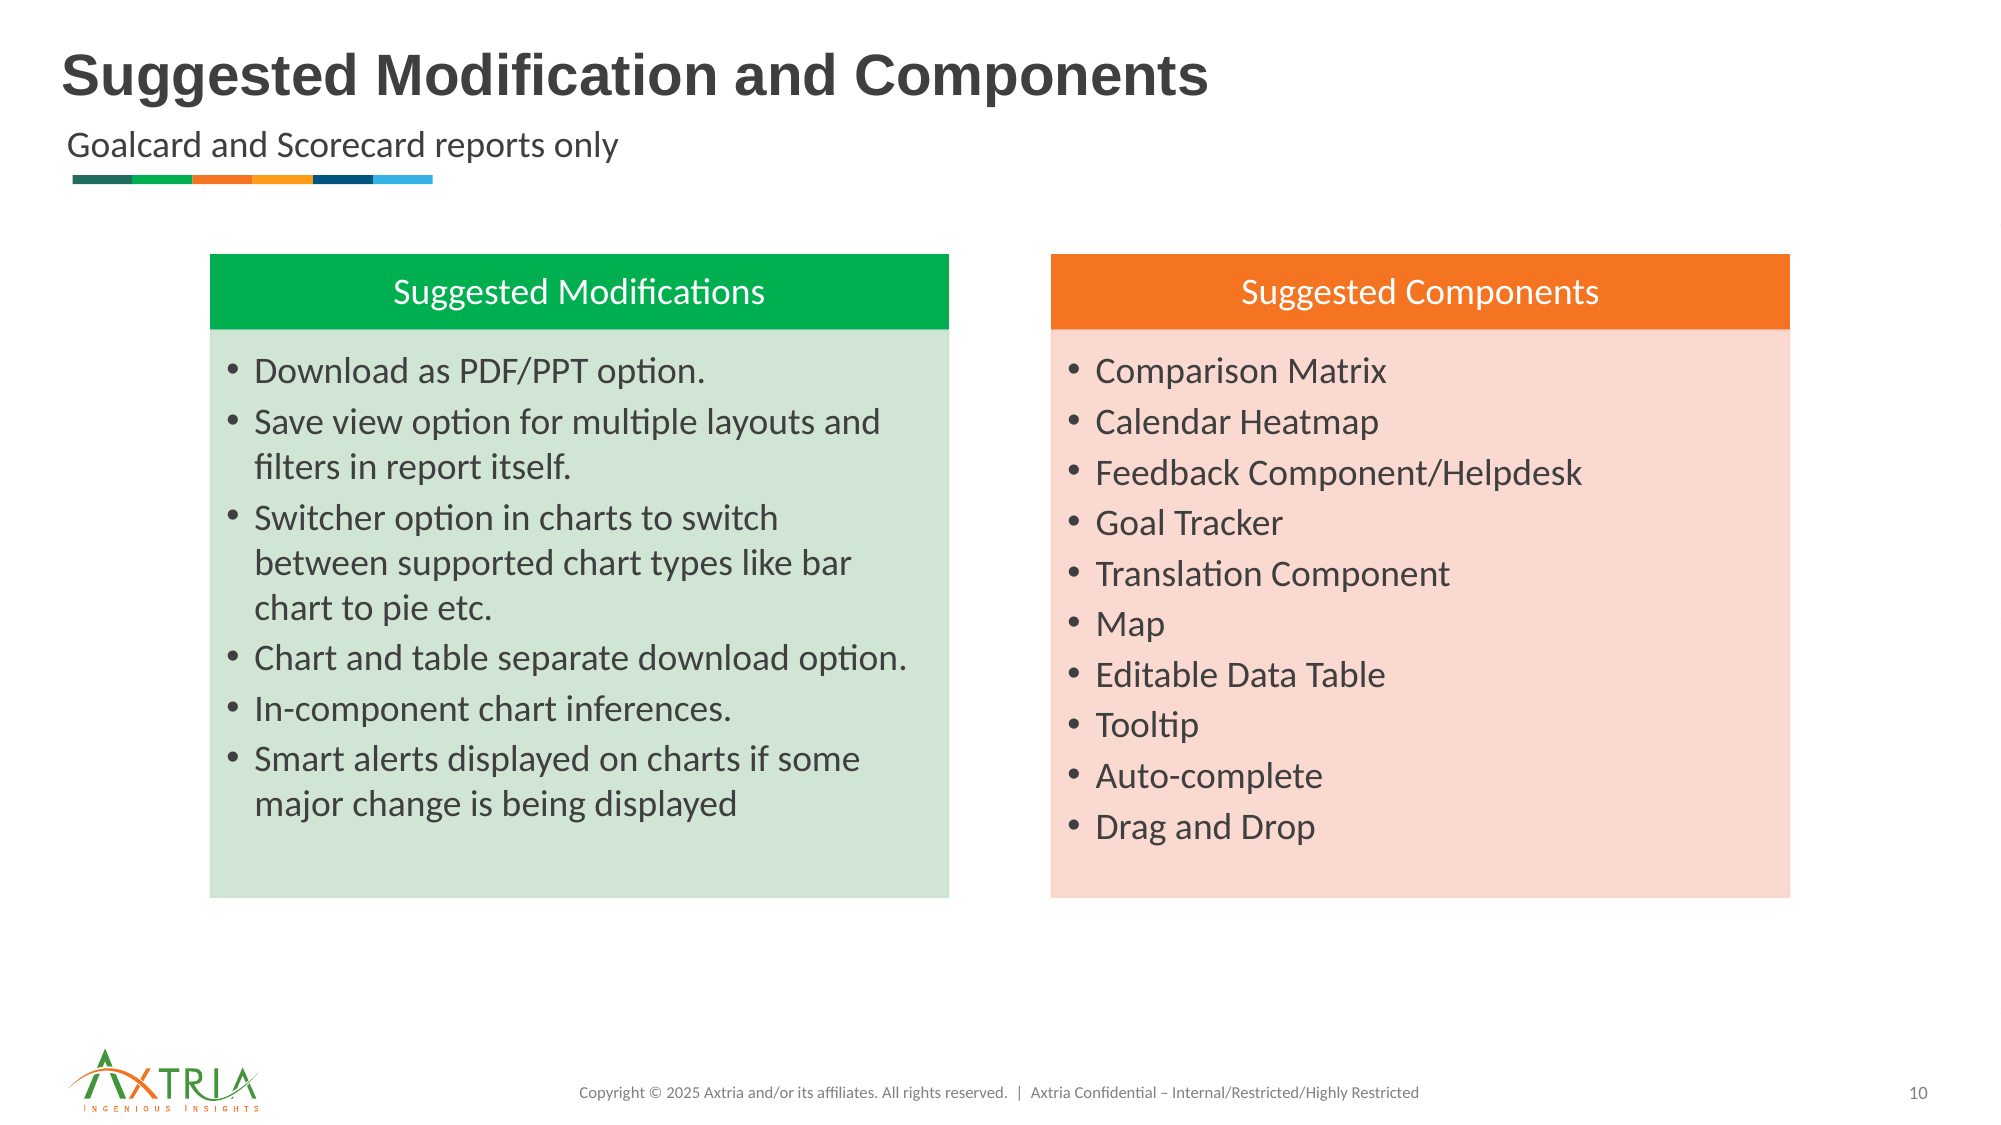

# Suggested Modification and Components
      Goalcard and Scorecard reports only
Suggested Modifications
Download as PDF/PPT option.
Save view option for multiple layouts and filters in report itself.
Switcher option in charts to switch between supported chart types like bar chart to pie etc.
Chart and table separate download option.
In-component chart inferences.
Smart alerts displayed on charts if some major change is being displayed
Suggested Components
Comparison Matrix
Calendar Heatmap
Feedback Component/Helpdesk
Goal Tracker
Translation Component
Map
Editable Data Table
Tooltip
Auto-complete
Drag and Drop